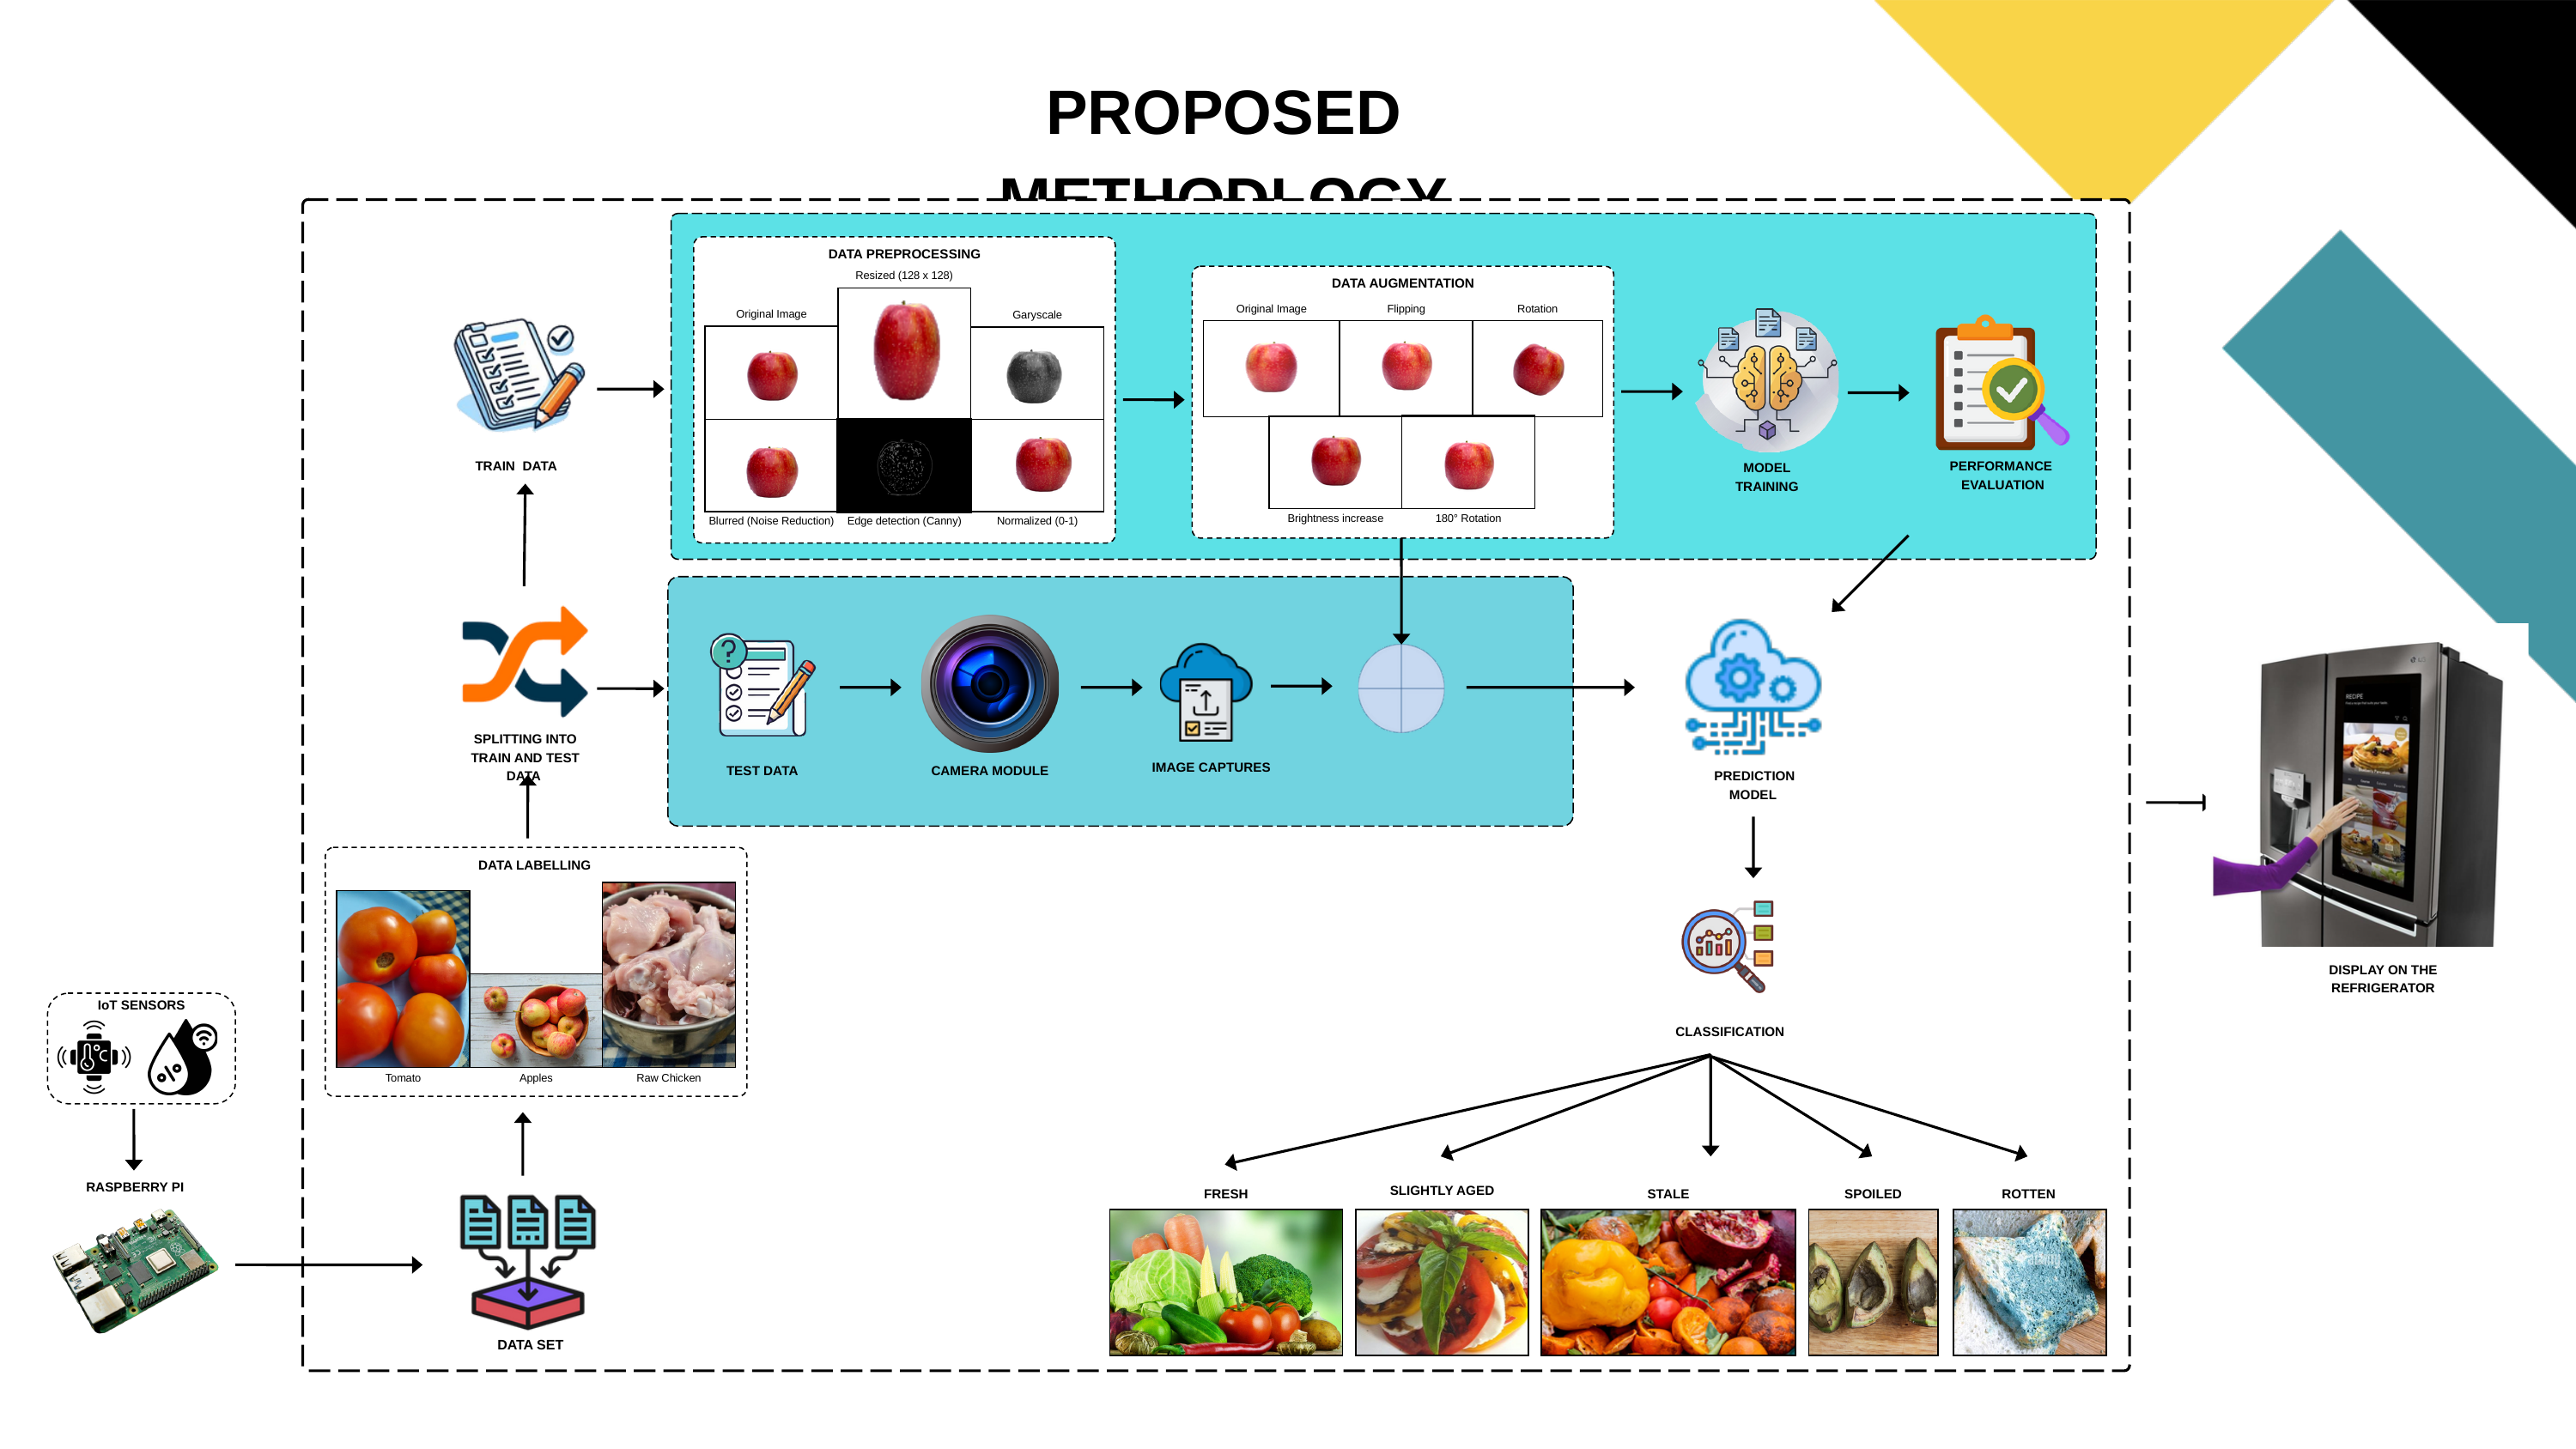

PROPOSED METHODLOGY

DATA PREPROCESSING

Resized (128 x 128)
DATA AUGMENTATION

Original Image
Flipping
Rotation

Original Image
Garyscale

PERFORMANCE
EVALUATION
TRAIN  DATA
MODEL
TRAINING

Brightness increase
180° Rotation
Blurred (Noise Reduction)
Edge detection (Canny)
Normalized (0-1)

SPLITTING INTO TRAIN AND TEST DATA
IMAGE CAPTURES
TEST DATA
CAMERA MODULE
PREDICTION
MODEL

DATA LABELLING

DISPLAY ON THE REFRIGERATOR

IoT SENSORS

CLASSIFICATION

Tomato
Apples
Raw Chicken

RASPBERRY PI
SLIGHTLY AGED
FRESH
STALE
SPOILED
ROTTEN

Fig 1 : Proposed Methodology
DATA SET